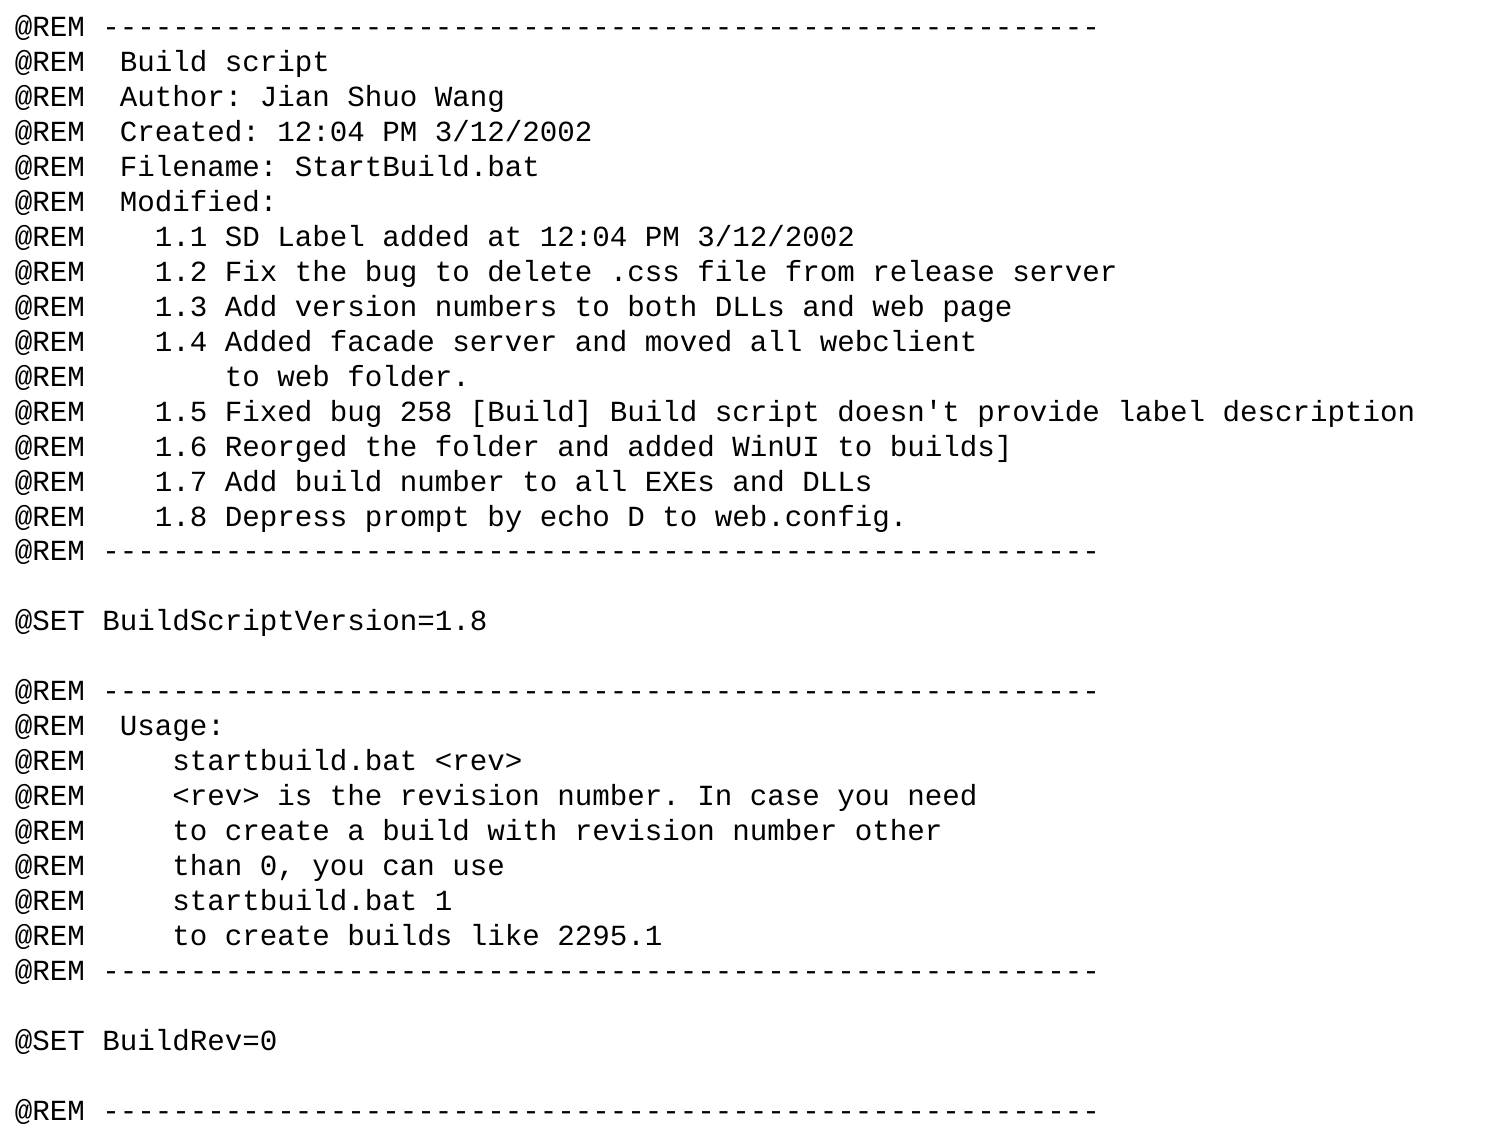

@REM ---------------------------------------------------------
@REM  Build script
@REM  Author: Jian Shuo Wang
@REM  Created: 12:04 PM 3/12/2002
@REM  Filename: StartBuild.bat
@REM  Modified:
@REM    1.1 SD Label added at 12:04 PM 3/12/2002
@REM    1.2 Fix the bug to delete .css file from release server
@REM    1.3 Add version numbers to both DLLs and web page
@REM    1.4 Added facade server and moved all webclient
@REM        to web folder.
@REM    1.5 Fixed bug 258 [Build] Build script doesn't provide label description
@REM    1.6 Reorged the folder and added WinUI to builds]
@REM    1.7 Add build number to all EXEs and DLLs
@REM    1.8 Depress prompt by echo D to web.config.
@REM ---------------------------------------------------------
@SET BuildScriptVersion=1.8
@REM ---------------------------------------------------------
@REM  Usage:
@REM     startbuild.bat <rev>
@REM     <rev> is the revision number. In case you need
@REM     to create a build with revision number other
@REM     than 0, you can use
@REM     startbuild.bat 1
@REM     to create builds like 2295.1
@REM ---------------------------------------------------------
@SET BuildRev=0
@REM ---------------------------------------------------------
@REM  This script is extended to be used on sha-jswang-02 exclusively
@REM ---------------------------------------------------------
@REM ---------------------------------------------------------
@REM  Define variables
@REM ---------------------------------------------------------
@PATH=c:\program files\Microsoft Visual Studio .NET\Common7\IDE;%PATH%;
@SET SCRIPTROOT=C:\WebRaid
@SET SDROOT=C:\webraid\workplace
@SET SLNROOT=C:\webraid\workplace\src\RAID
@SET WEBUIROOT=C:\webraid\workplace\src\RAID\RAID_WEBUI
@SET WINUIROOTDEBUG=C:\webraid\workplace\src\RAID\WinUI\bin\Debug
@SET WINUIROOTRELEASE=C:\webraid\workplace\src\RAID\WinUI\bin\Release
@SET RELEASESERVER=\\sha-calvin\WebRAID\builds\
@SET WINUIROOTRELEASE=C:\webraid\workplace\src\RAID\WinUI\bin\Release
@SET BUILDREPORT=%SCRIPTROOT%\BuildReport.txt
#